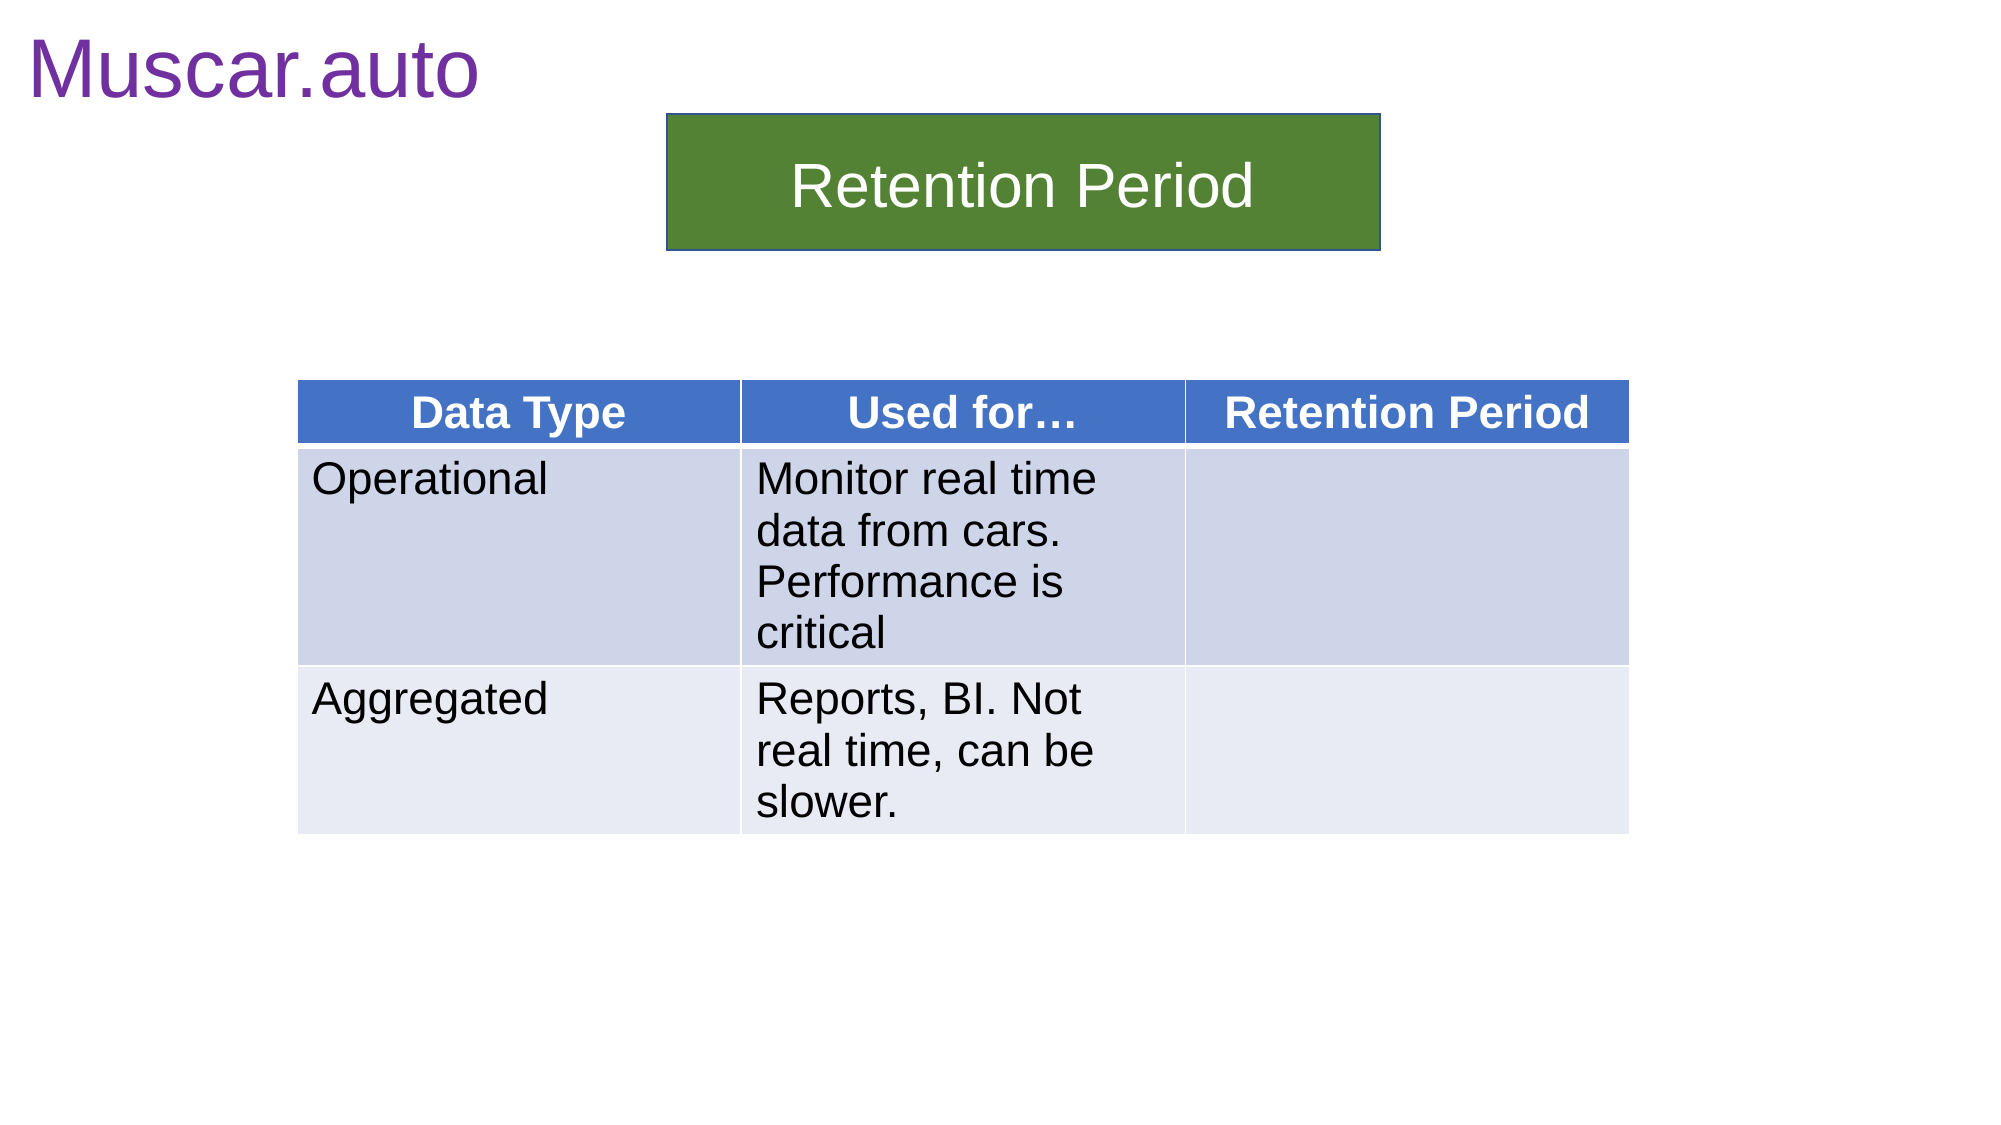

Muscar.auto
Retention Period
| Data Type | Used for… | Retention Period |
| --- | --- | --- |
| Operational | Monitor real time data from cars. Performance is critical |  |
| Aggregated | Reports, BI. Not real time, can be slower. |  |